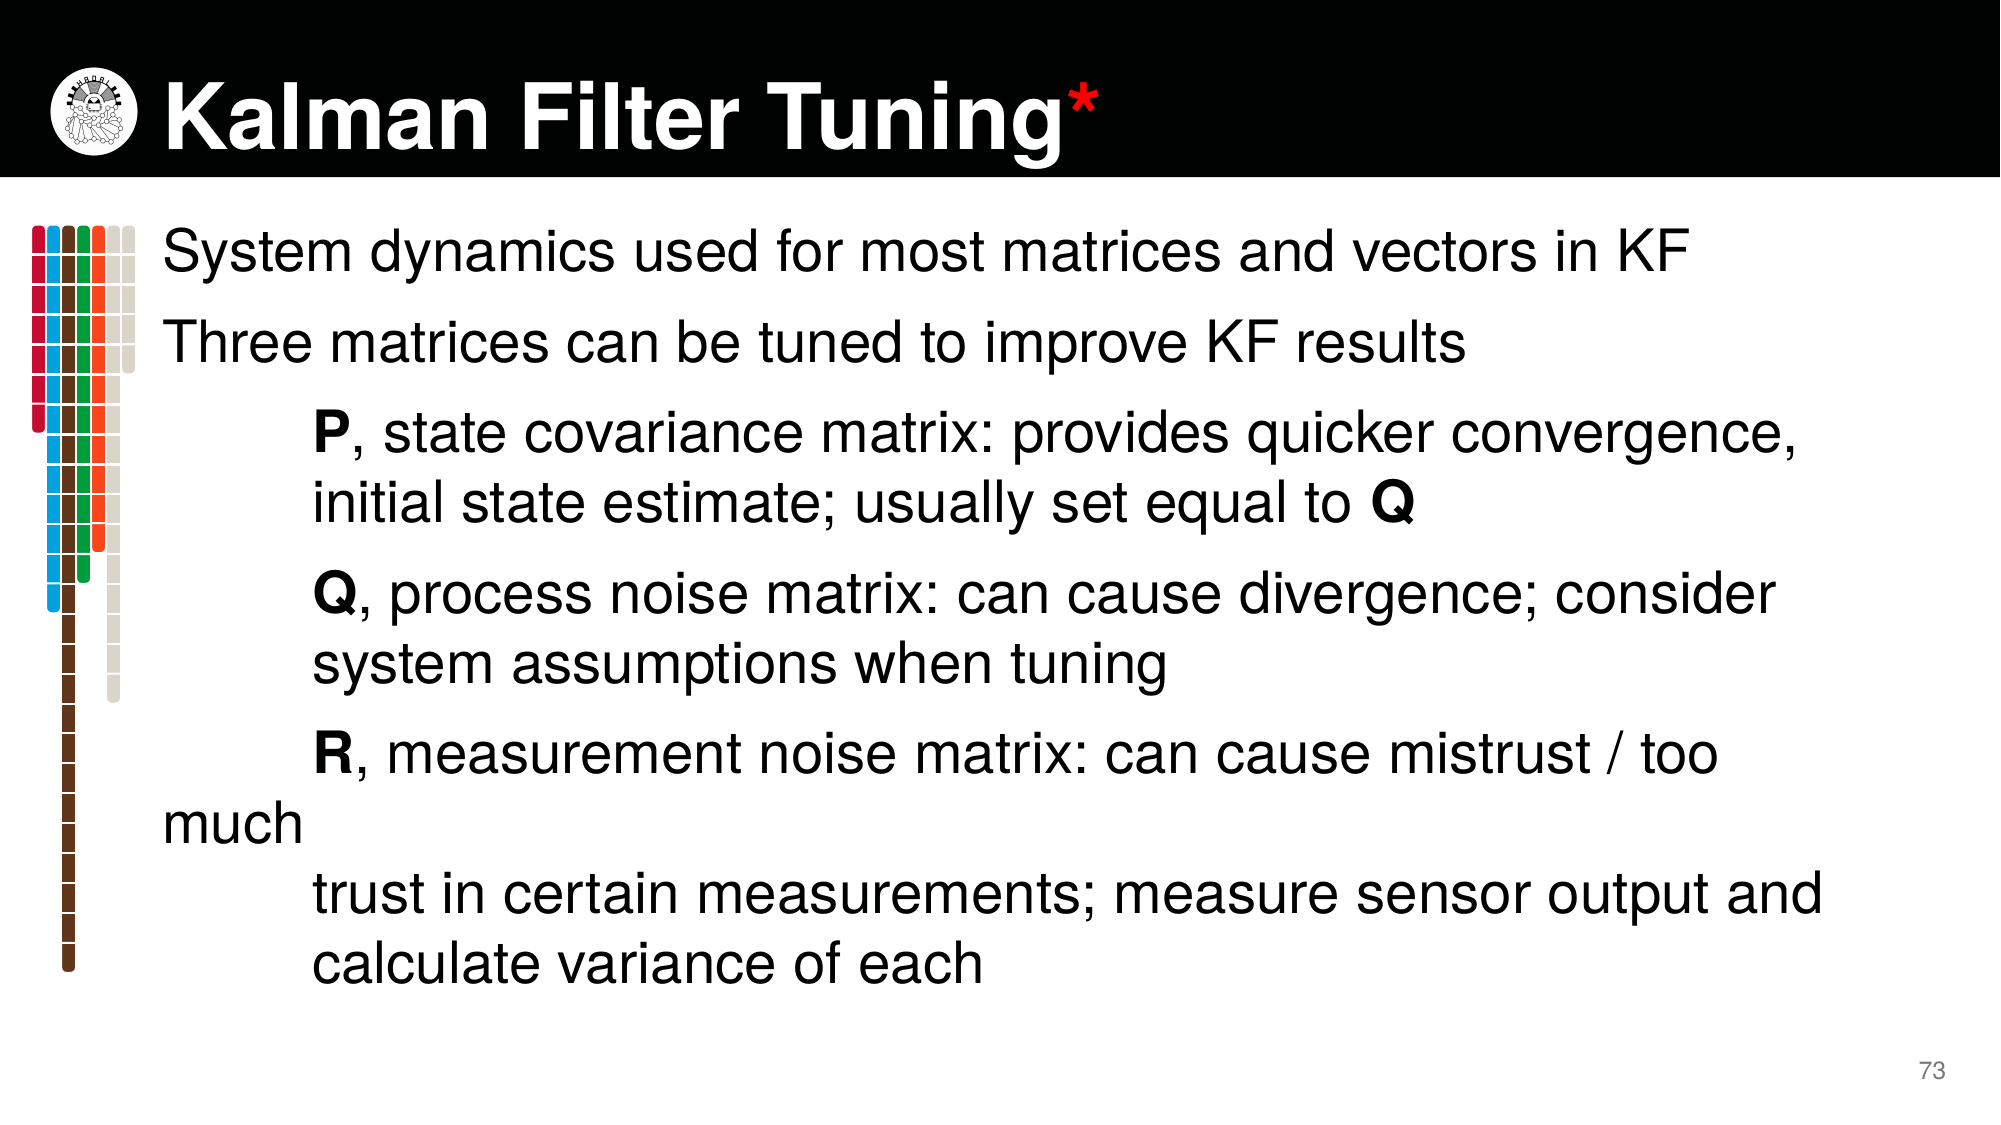

# Kalman Filter Tuning*
System dynamics used for most matrices and vectors in KF
Three matrices can be tuned to improve KF results
	P, state covariance matrix: provides quicker convergence,
	initial state estimate; usually set equal to Q
	Q, process noise matrix: can cause divergence; consider
	system assumptions when tuning
	R, measurement noise matrix: can cause mistrust / too much
	trust in certain measurements; measure sensor output and
	calculate variance of each

73